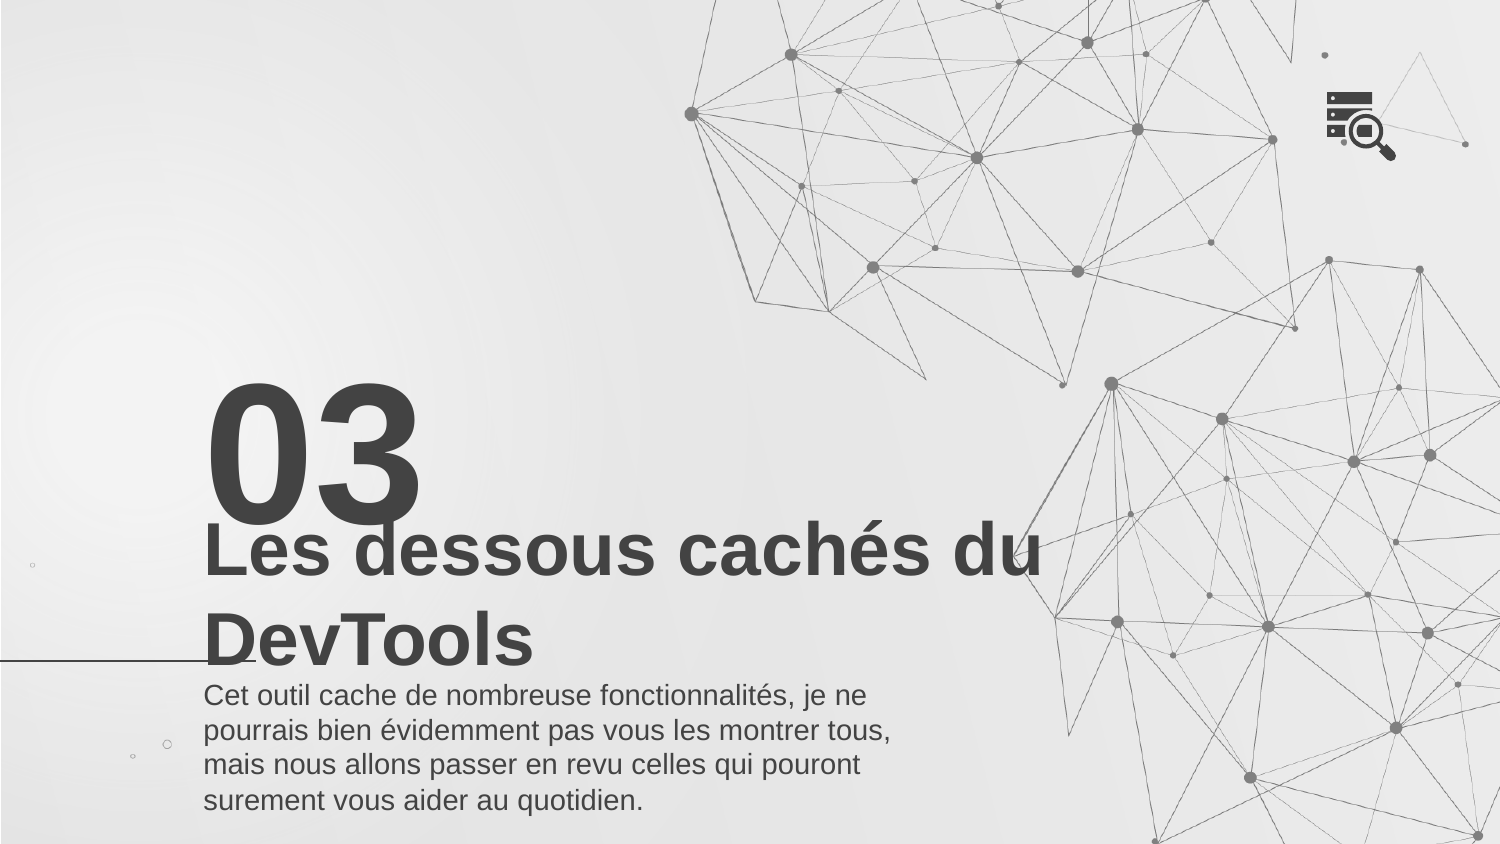

03
# Les dessous cachés du DevTools
Cet outil cache de nombreuse fonctionnalités, je ne pourrais bien évidemment pas vous les montrer tous, mais nous allons passer en revu celles qui pouront surement vous aider au quotidien.